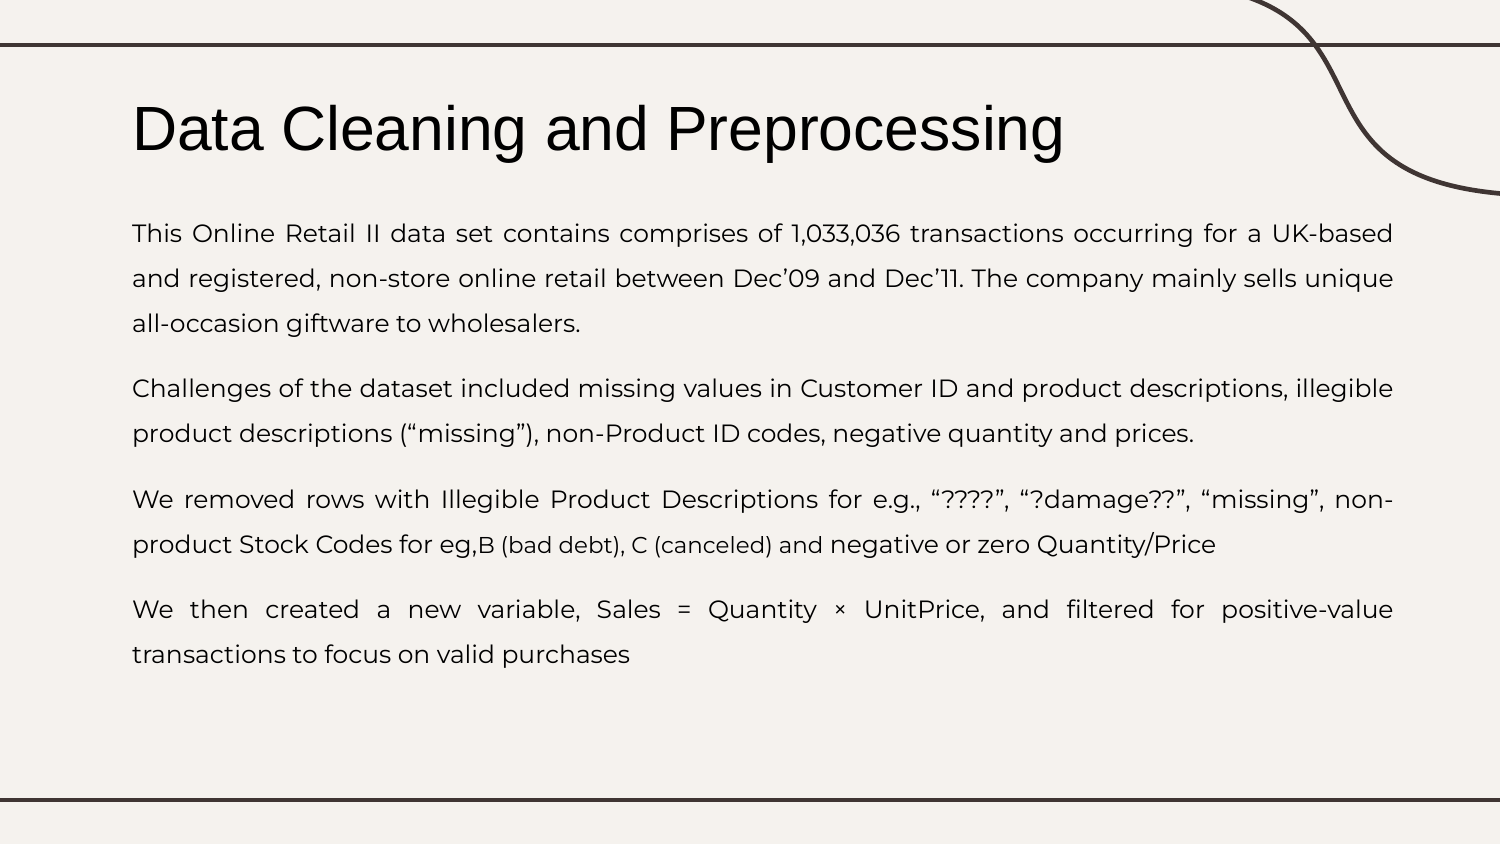

# Data Cleaning and Preprocessing
This Online Retail II data set contains comprises of 1,033,036 transactions occurring for a UK-based and registered, non-store online retail between Dec’09 and Dec’11. The company mainly sells unique all-occasion giftware to wholesalers.
Challenges of the dataset included missing values in Customer ID and product descriptions, illegible product descriptions (“missing”), non-Product ID codes, negative quantity and prices.
We removed rows with Illegible Product Descriptions for e.g., “????”, “?damage??”, “missing”, non-product Stock Codes for eg,B (bad debt), C (canceled) and negative or zero Quantity/Price
We then created a new variable, Sales = Quantity × UnitPrice, and filtered for positive-value transactions to focus on valid purchases